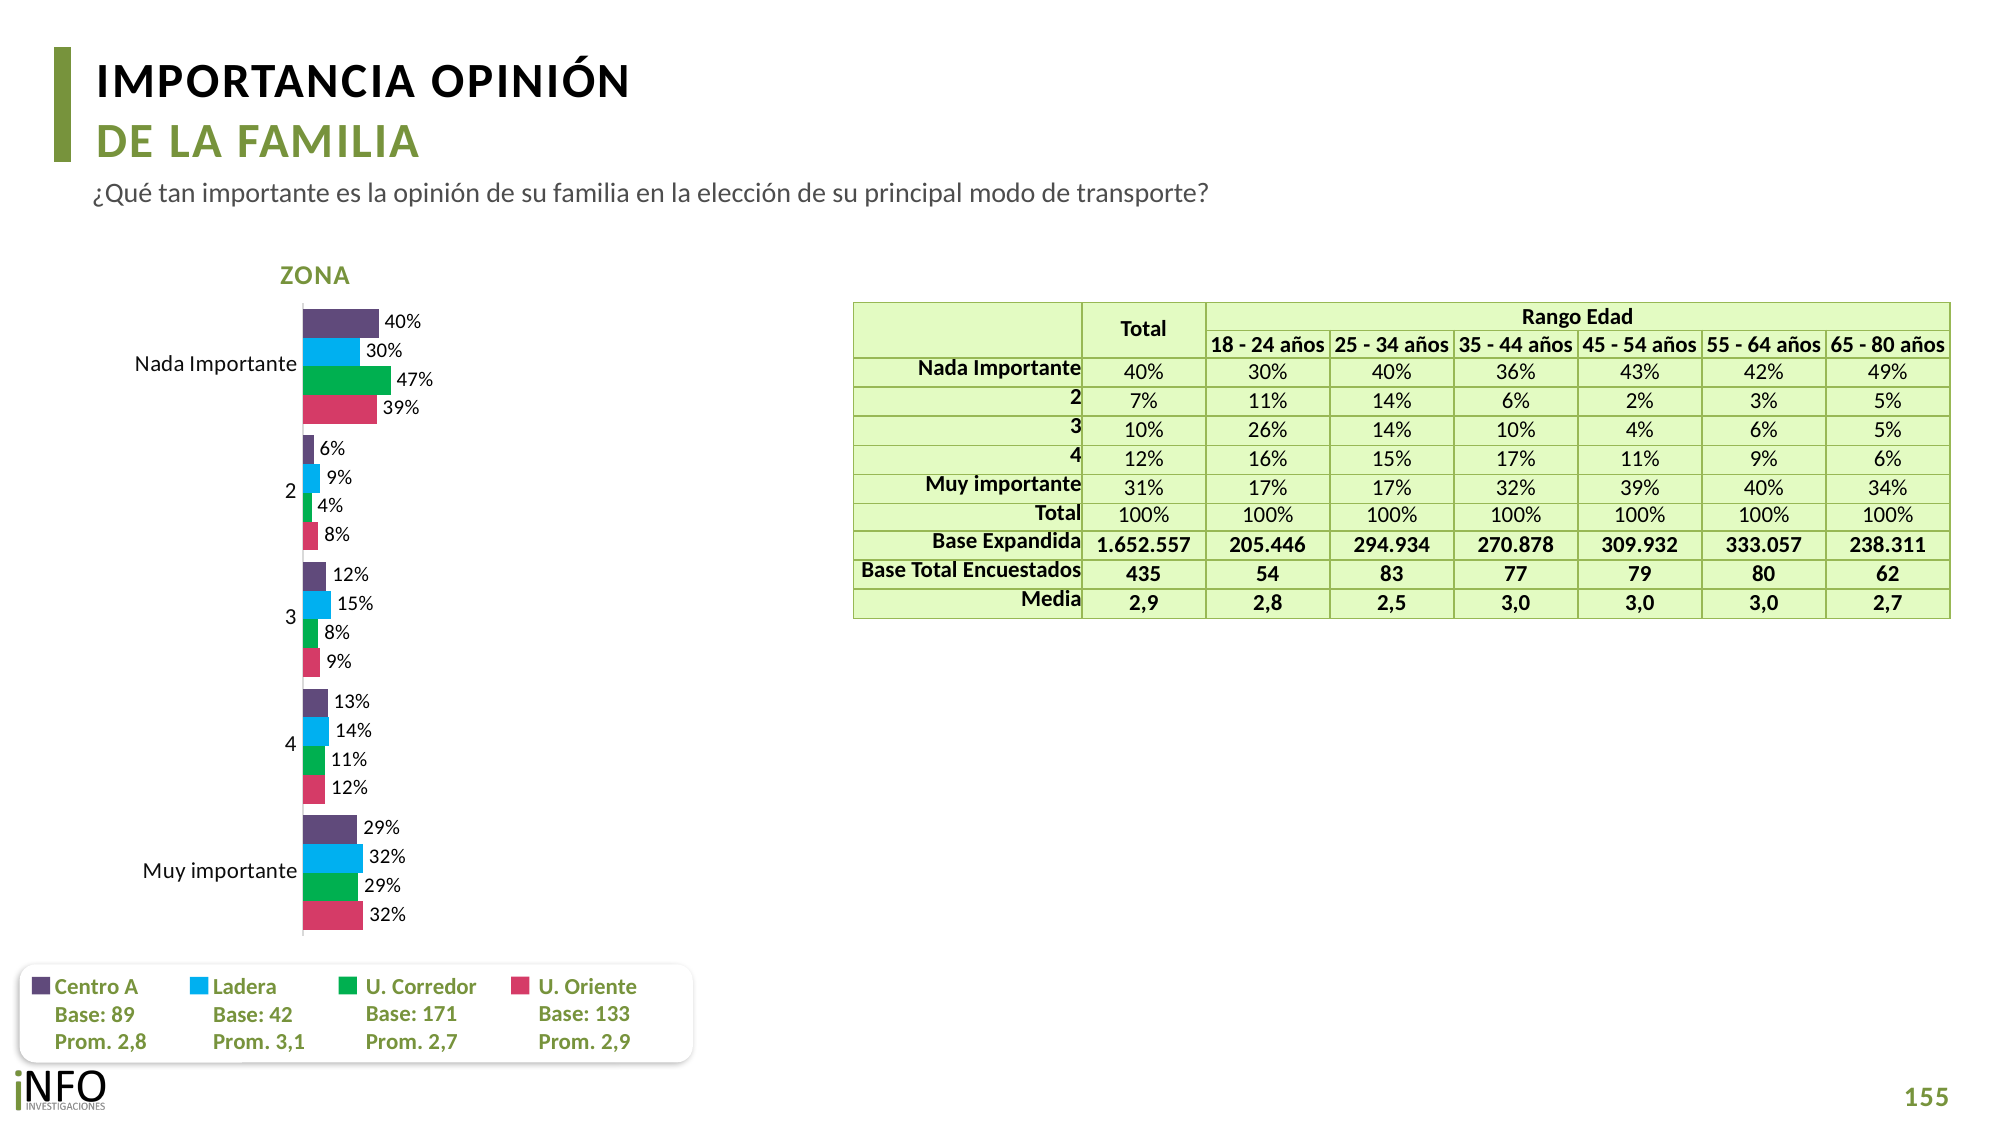

IMPORTANCIA OPINIÓN
DE LA FAMILIA

¿Qué tan importante es la opinión de su familia en la elección de su principal modo de transporte?
ZONA

### Chart

| Category | CA | L | UC | UO |
|---|---|---|---|---|
| Nada Importante | 0.4019383267215758 | 0.30203023771207166 | 0.4665120494644281 | 0.39204555621699283 |
| 2 | 0.05539082897084474 | 0.09192642211158543 | 0.0442346796080146 | 0.08075887635162105 |
| 3 | 0.12348571498082489 | 0.1477589302693628 | 0.08074001010496651 | 0.08968423989415276 |
| 4 | 0.13036471460363777 | 0.13925748929371076 | 0.11489333009510644 | 0.11732812598930284 |
| Muy importante | 0.2888204147231181 | 0.3190269206132698 | 0.2936199307274857 | 0.3201832015479322 |
|  | Total | Rango Edad |  |  |  |  |  |
| --- | --- | --- | --- | --- | --- | --- | --- |
|  |  | 18 - 24 años | 25 - 34 años | 35 - 44 años | 45 - 54 años | 55 - 64 años | 65 - 80 años |
| Nada Importante | 40% | 30% | 40% | 36% | 43% | 42% | 49% |
| 2 | 7% | 11% | 14% | 6% | 2% | 3% | 5% |
| 3 | 10% | 26% | 14% | 10% | 4% | 6% | 5% |
| 4 | 12% | 16% | 15% | 17% | 11% | 9% | 6% |
| Muy importante | 31% | 17% | 17% | 32% | 39% | 40% | 34% |
| Total | 100% | 100% | 100% | 100% | 100% | 100% | 100% |
| Base Expandida | 1.652.557 | 205.446 | 294.934 | 270.878 | 309.932 | 333.057 | 238.311 |
| Base Total Encuestados | 435 | 54 | 83 | 77 | 79 | 80 | 62 |
| Media | 2,9 | 2,8 | 2,5 | 3,0 | 3,0 | 3,0 | 2,7 |
U. Corredor
Base: 171
Prom. 2,7
U. Oriente
Base: 133
Prom. 2,9

Centro A
Base: 89
Prom. 2,8
Ladera
Base: 42
Prom. 3,1

155